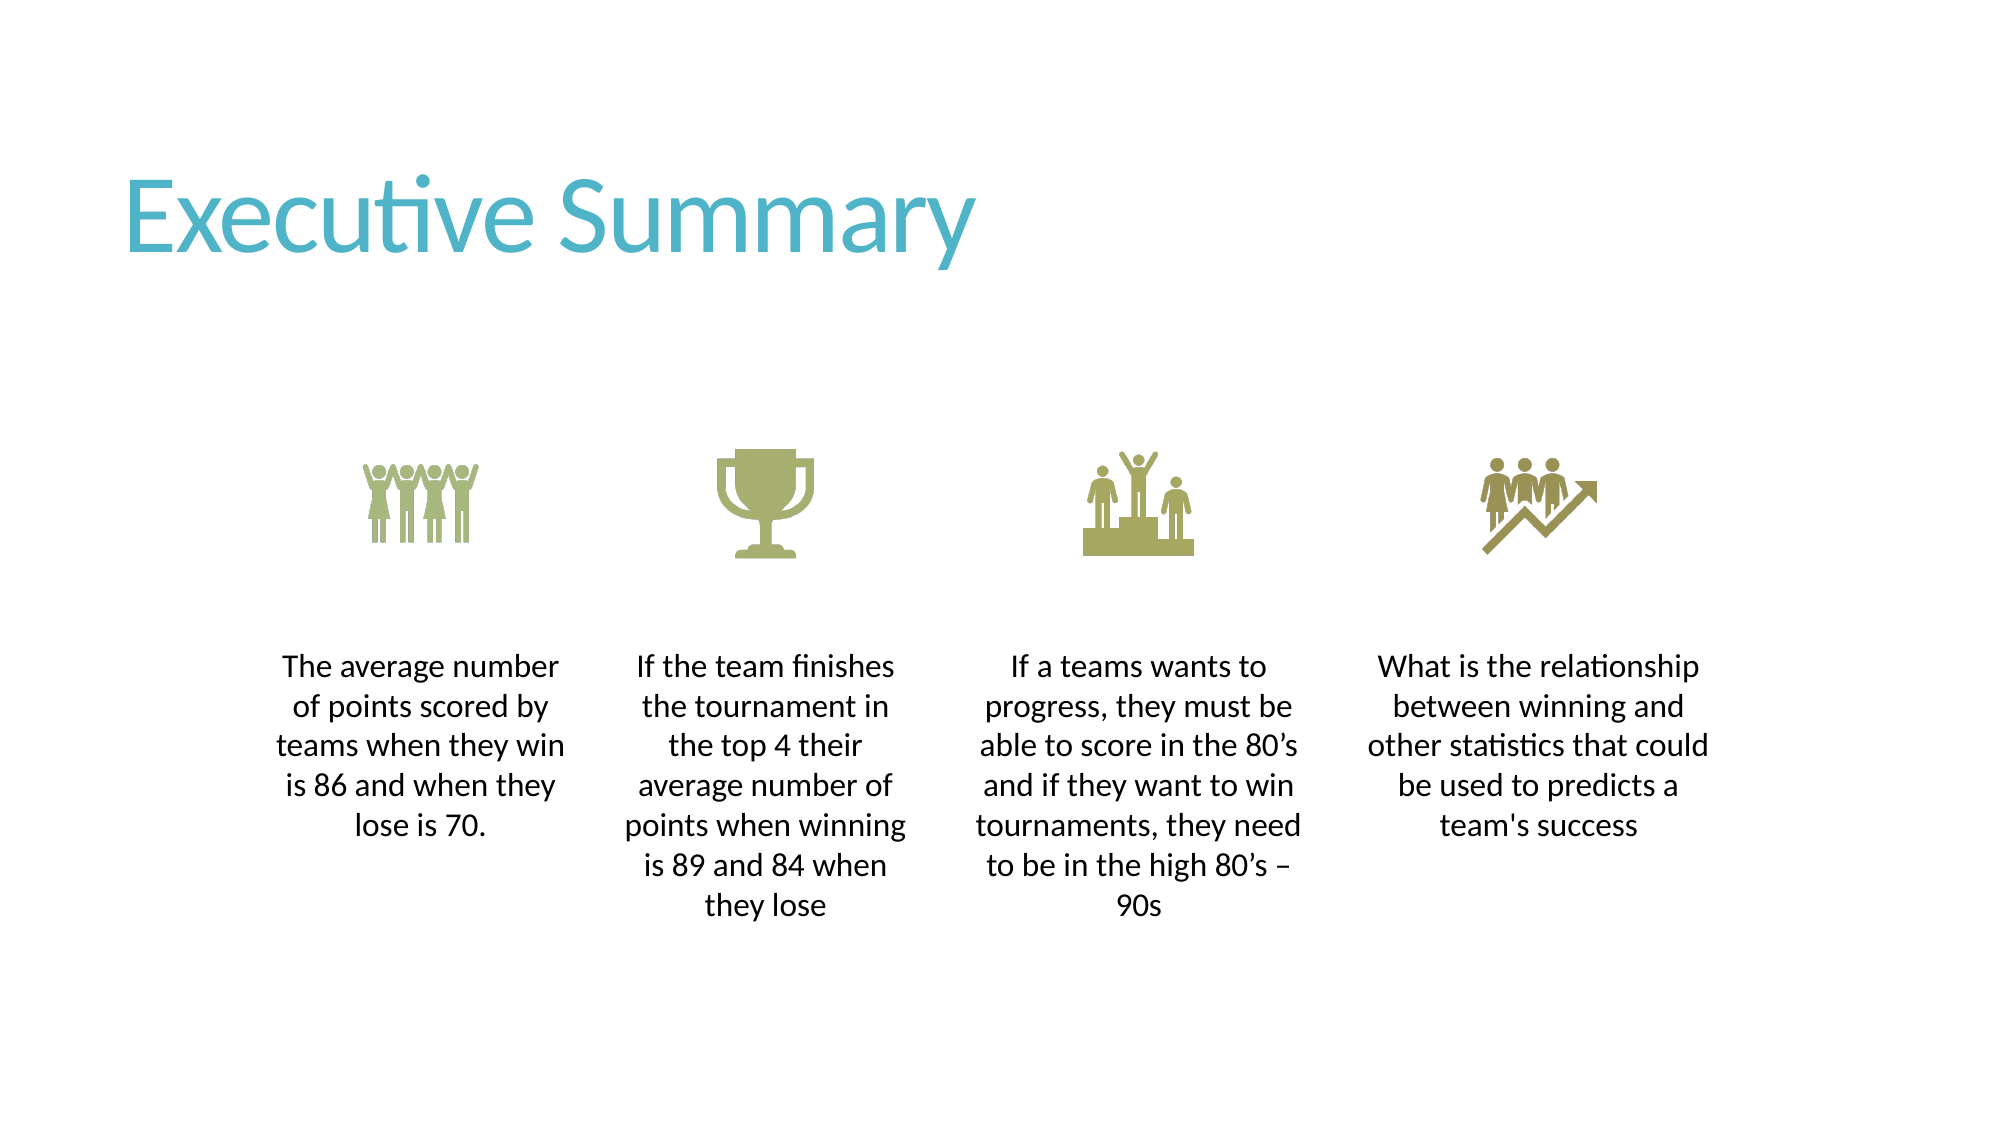

# Executive Summary
The average number of points scored by teams when they win is 86 and when they lose is 70.
If the team finishes the tournament in the top 4 their average number of points when winning is 89 and 84 when they lose
If a teams wants to progress, they must be able to score in the 80’s and if they want to win tournaments, they need to be in the high 80’s – 90s
What is the relationship between winning and other statistics that could be used to predicts a team's success